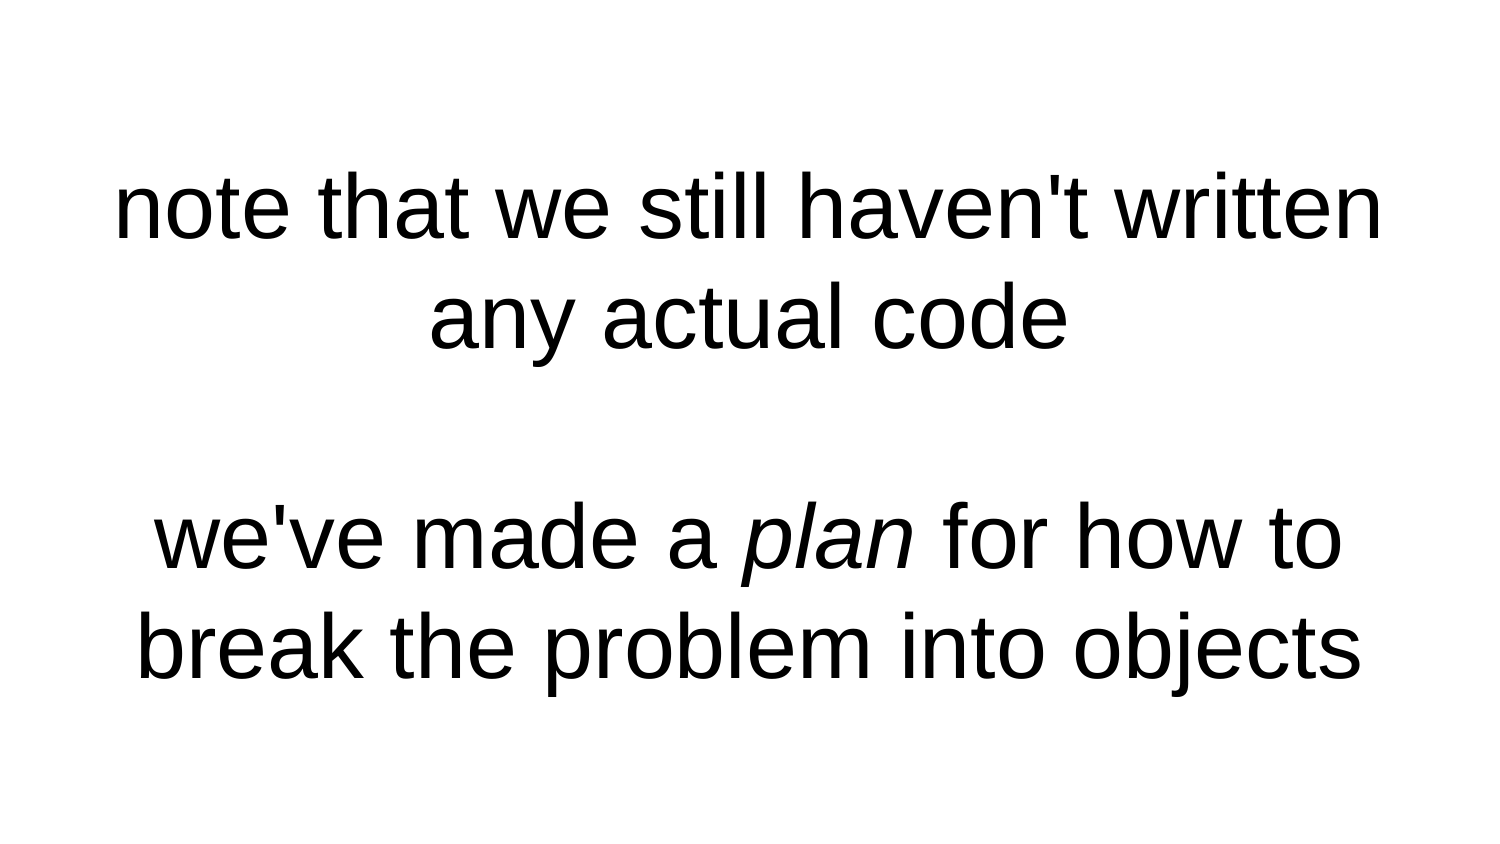

# note that we still haven't written any actual code we've made a plan for how to break the problem into objects